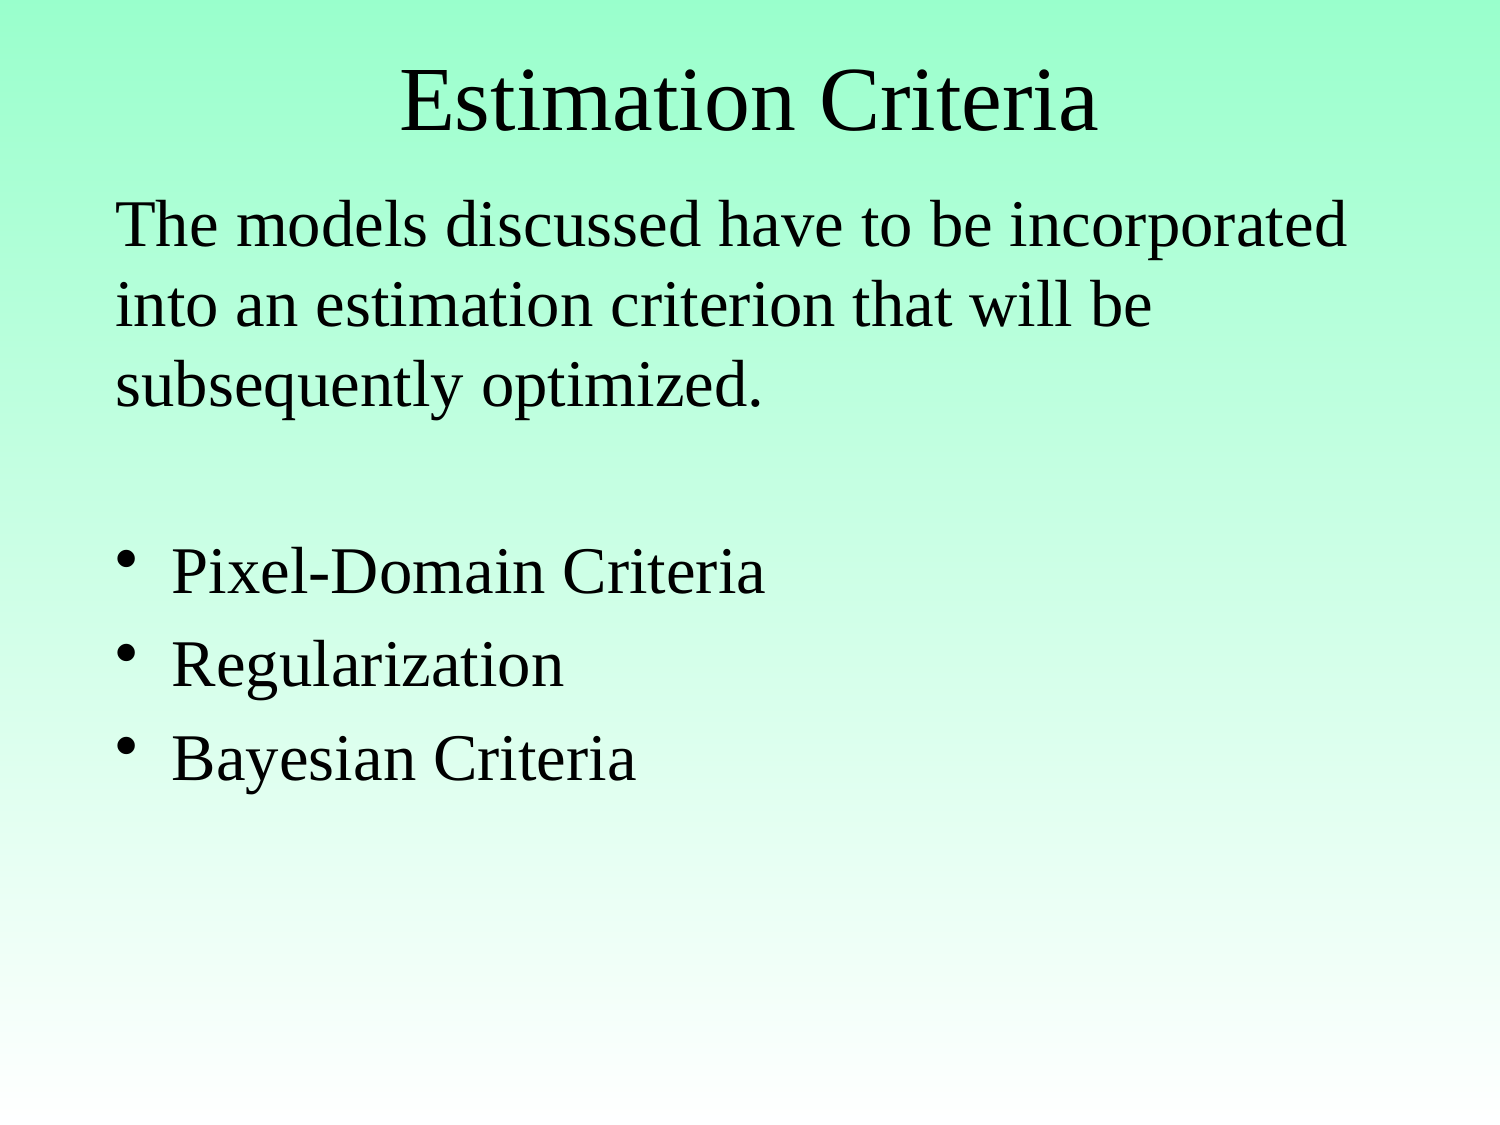

# Estimation Criteria
The models discussed have to be incorporated into an estimation criterion that will be subsequently optimized.

Pixel-Domain Criteria
Regularization
Bayesian Criteria